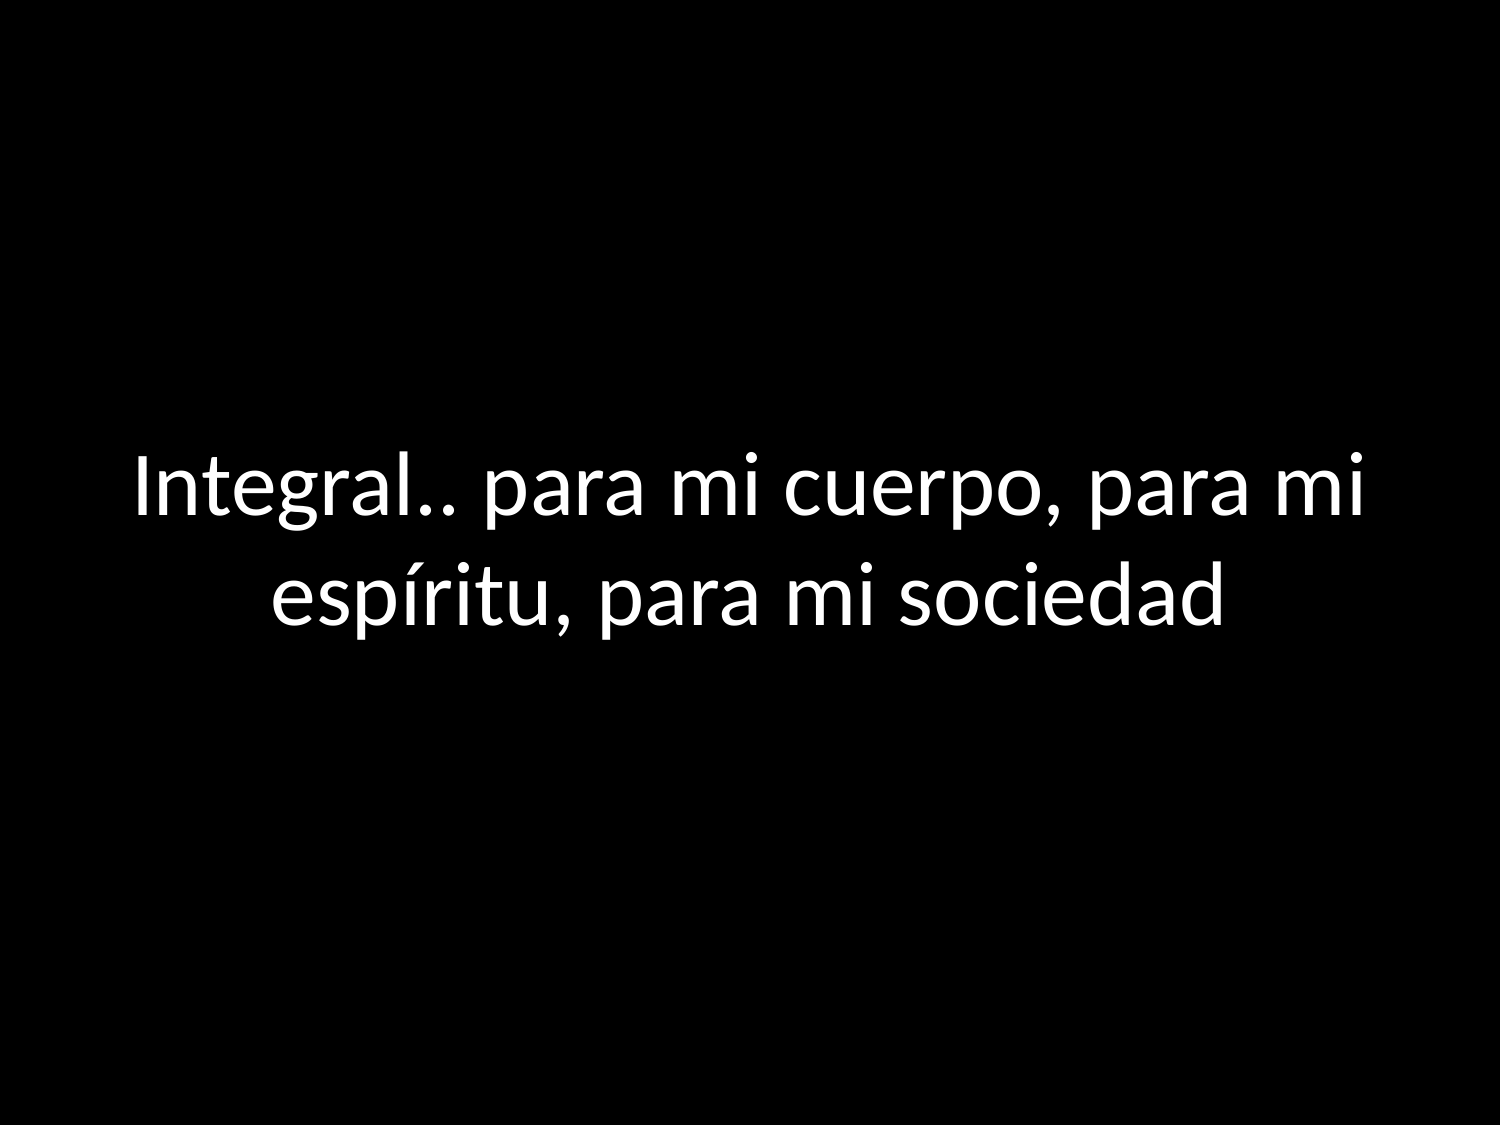

# Integral.. para mi cuerpo, para mi espíritu, para mi sociedad